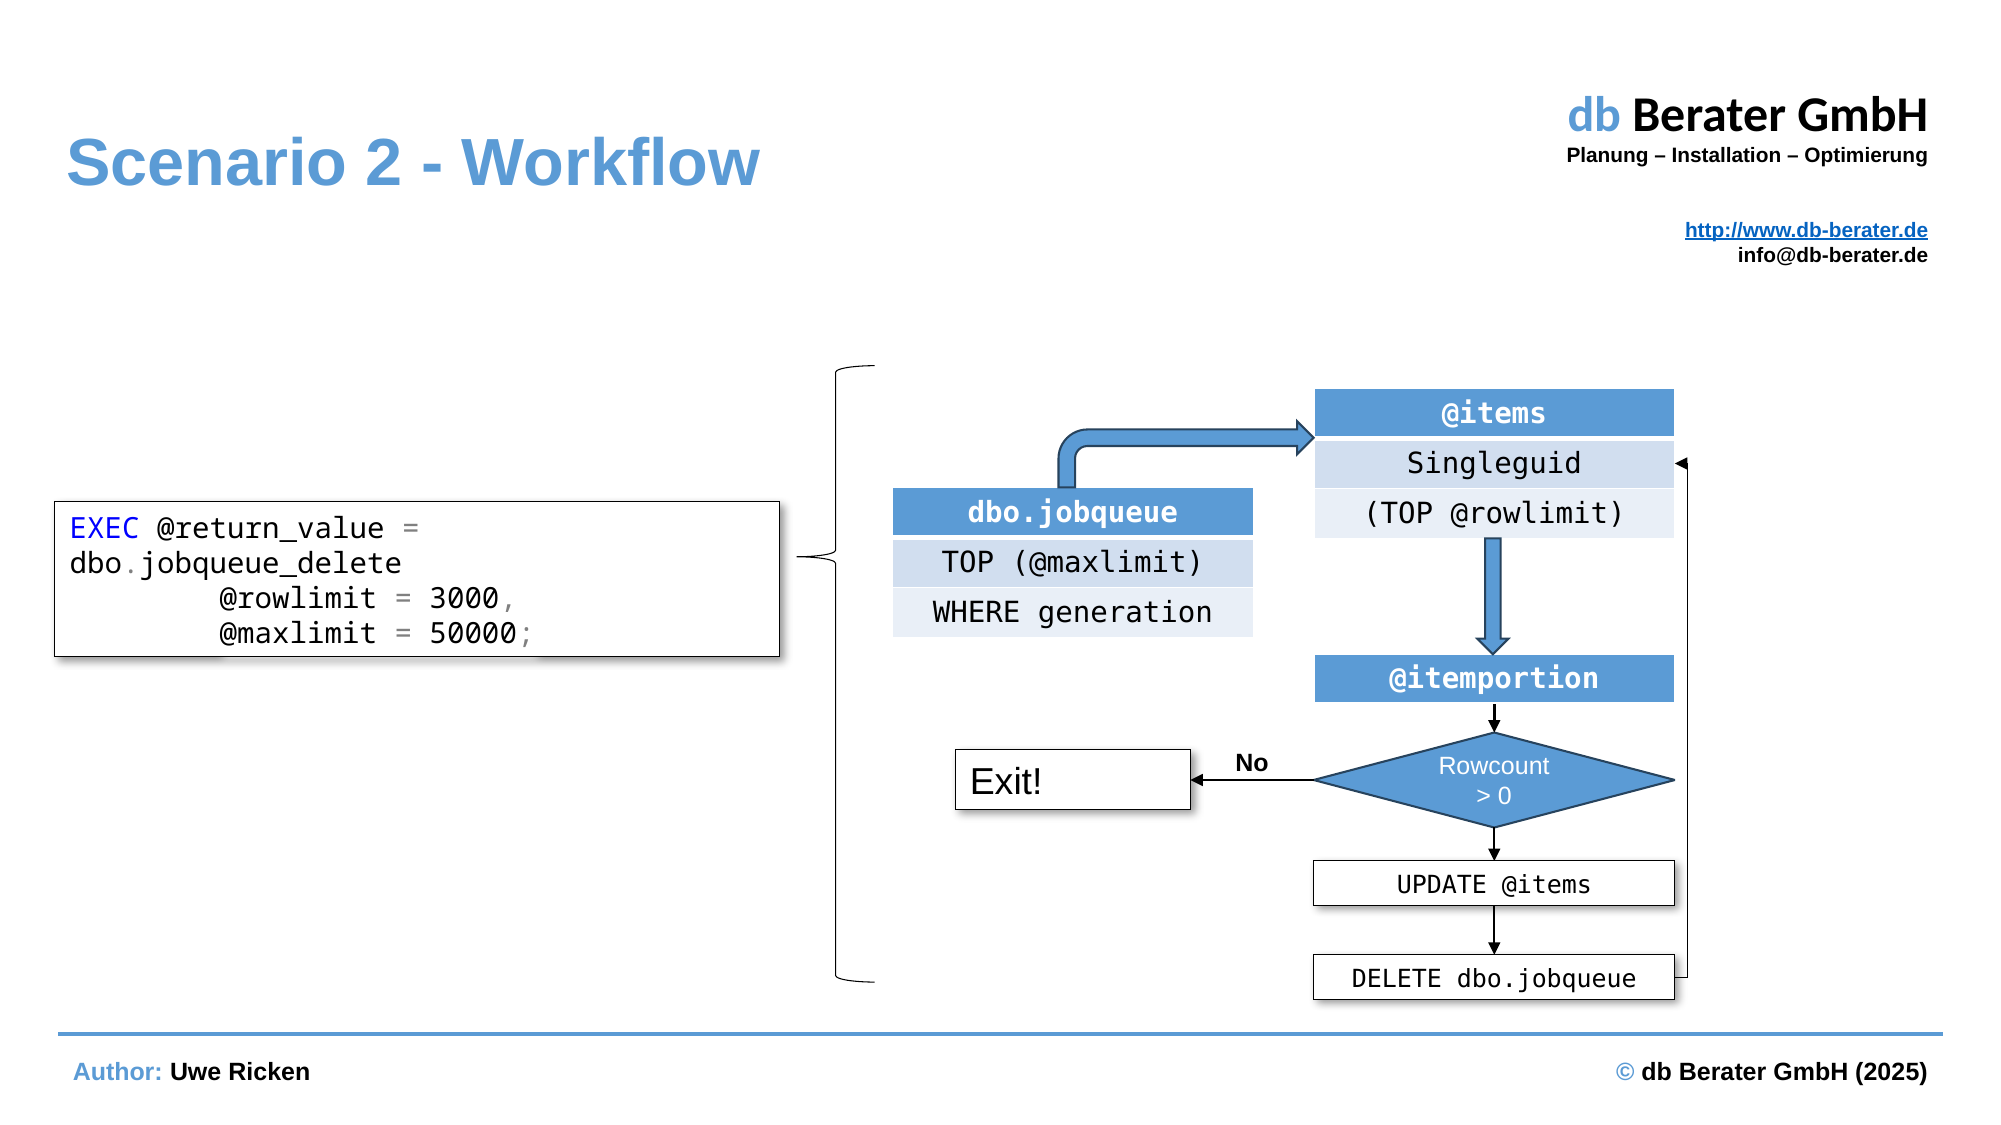

# Scenario 2 - Workflow

| @items |
| --- |
| Singleguid |
| (TOP @rowlimit) |

| dbo.jobqueue |
| --- |
| TOP (@maxlimit) |
| WHERE generation |
EXEC @return_value = dbo.jobqueue_delete
	@rowlimit = 3000,
	@maxlimit = 50000;

| @itemportion |
| --- |
Rowcount
> 0
No
Exit!
UPDATE @items
DELETE dbo.jobqueue